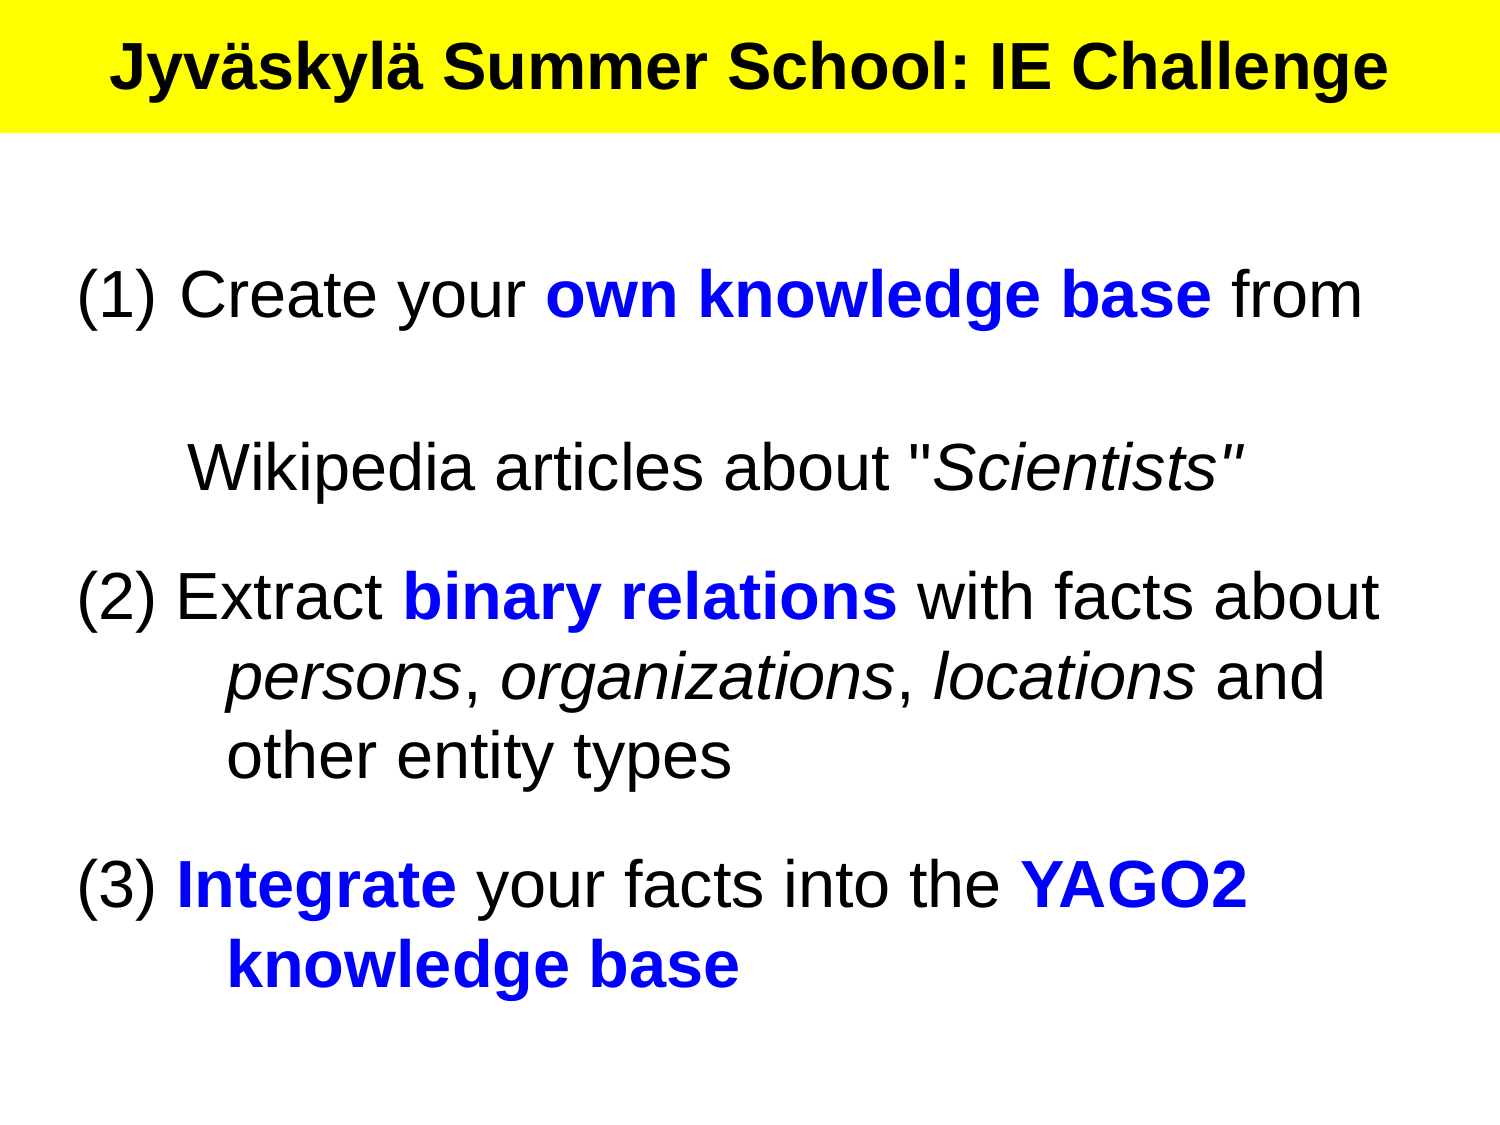

# Jyväskylä Summer School: IE Challenge
 Create your own knowledge base from
      Wikipedia articles about "Scientists"

(2) Extract binary relations with facts about 	persons, organizations, locations and 	other entity types

(3) Integrate your facts into the YAGO2  	knowledge base